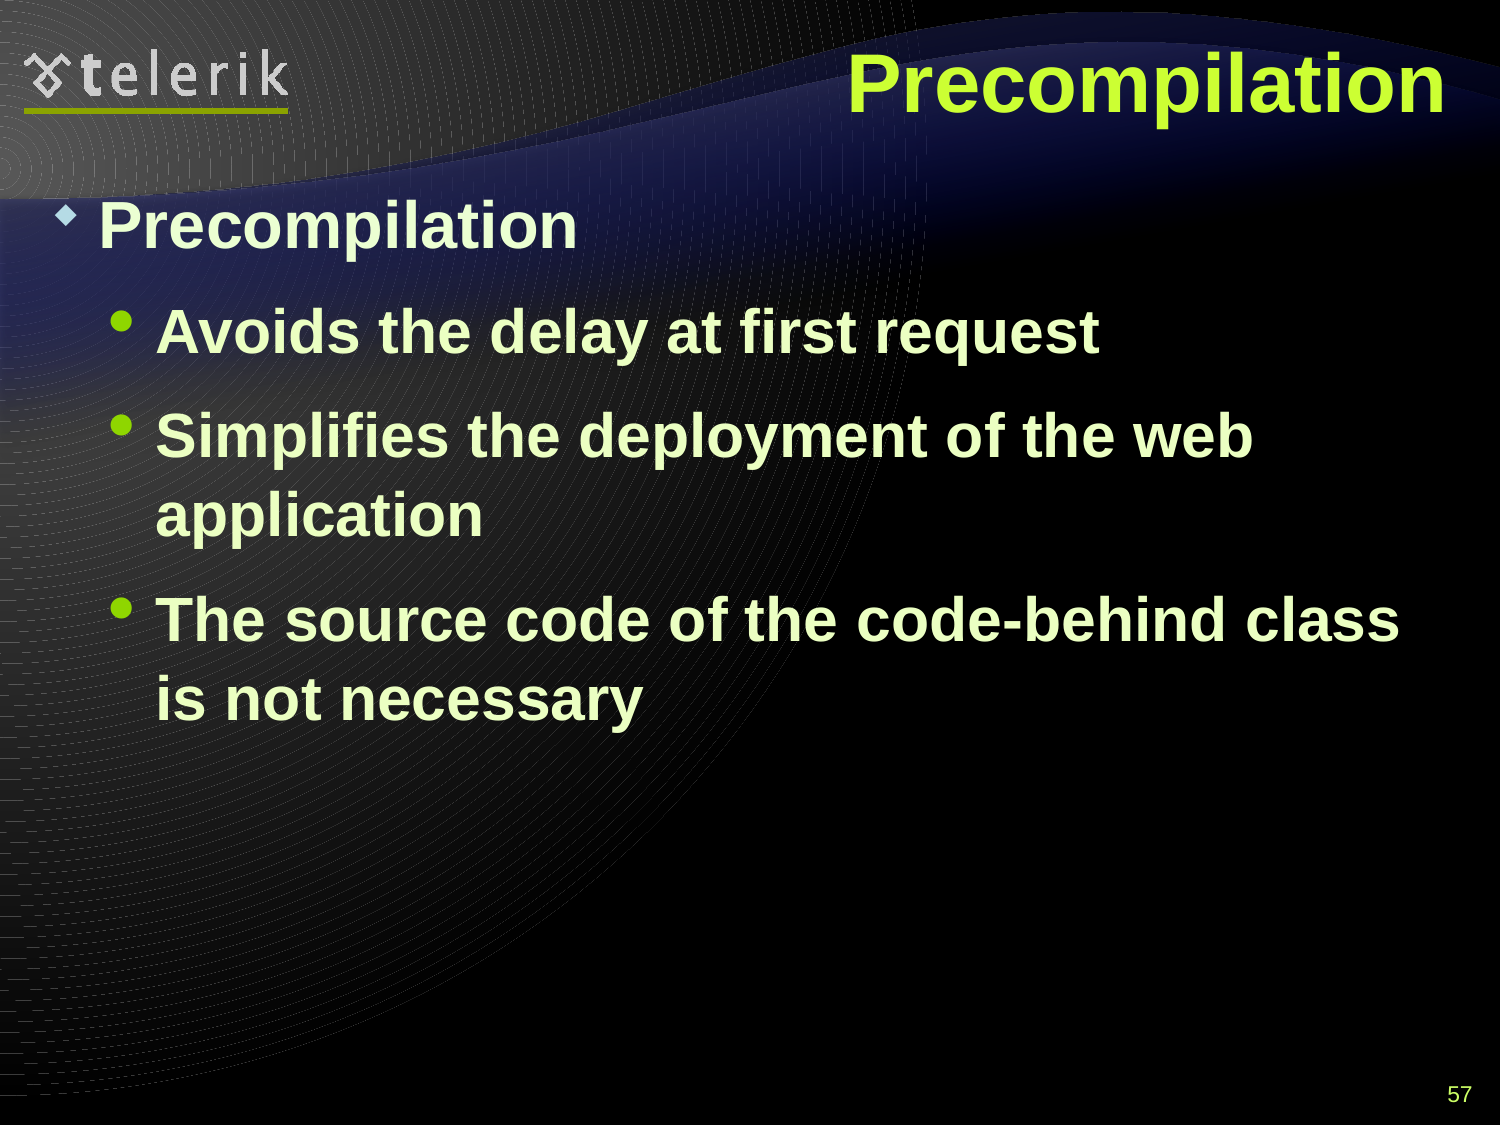

# Precompilation
Precompilation
Avoids the delay at first request
Simplifies the deployment of the web application
The source code of the code-behind class is not necessary
57